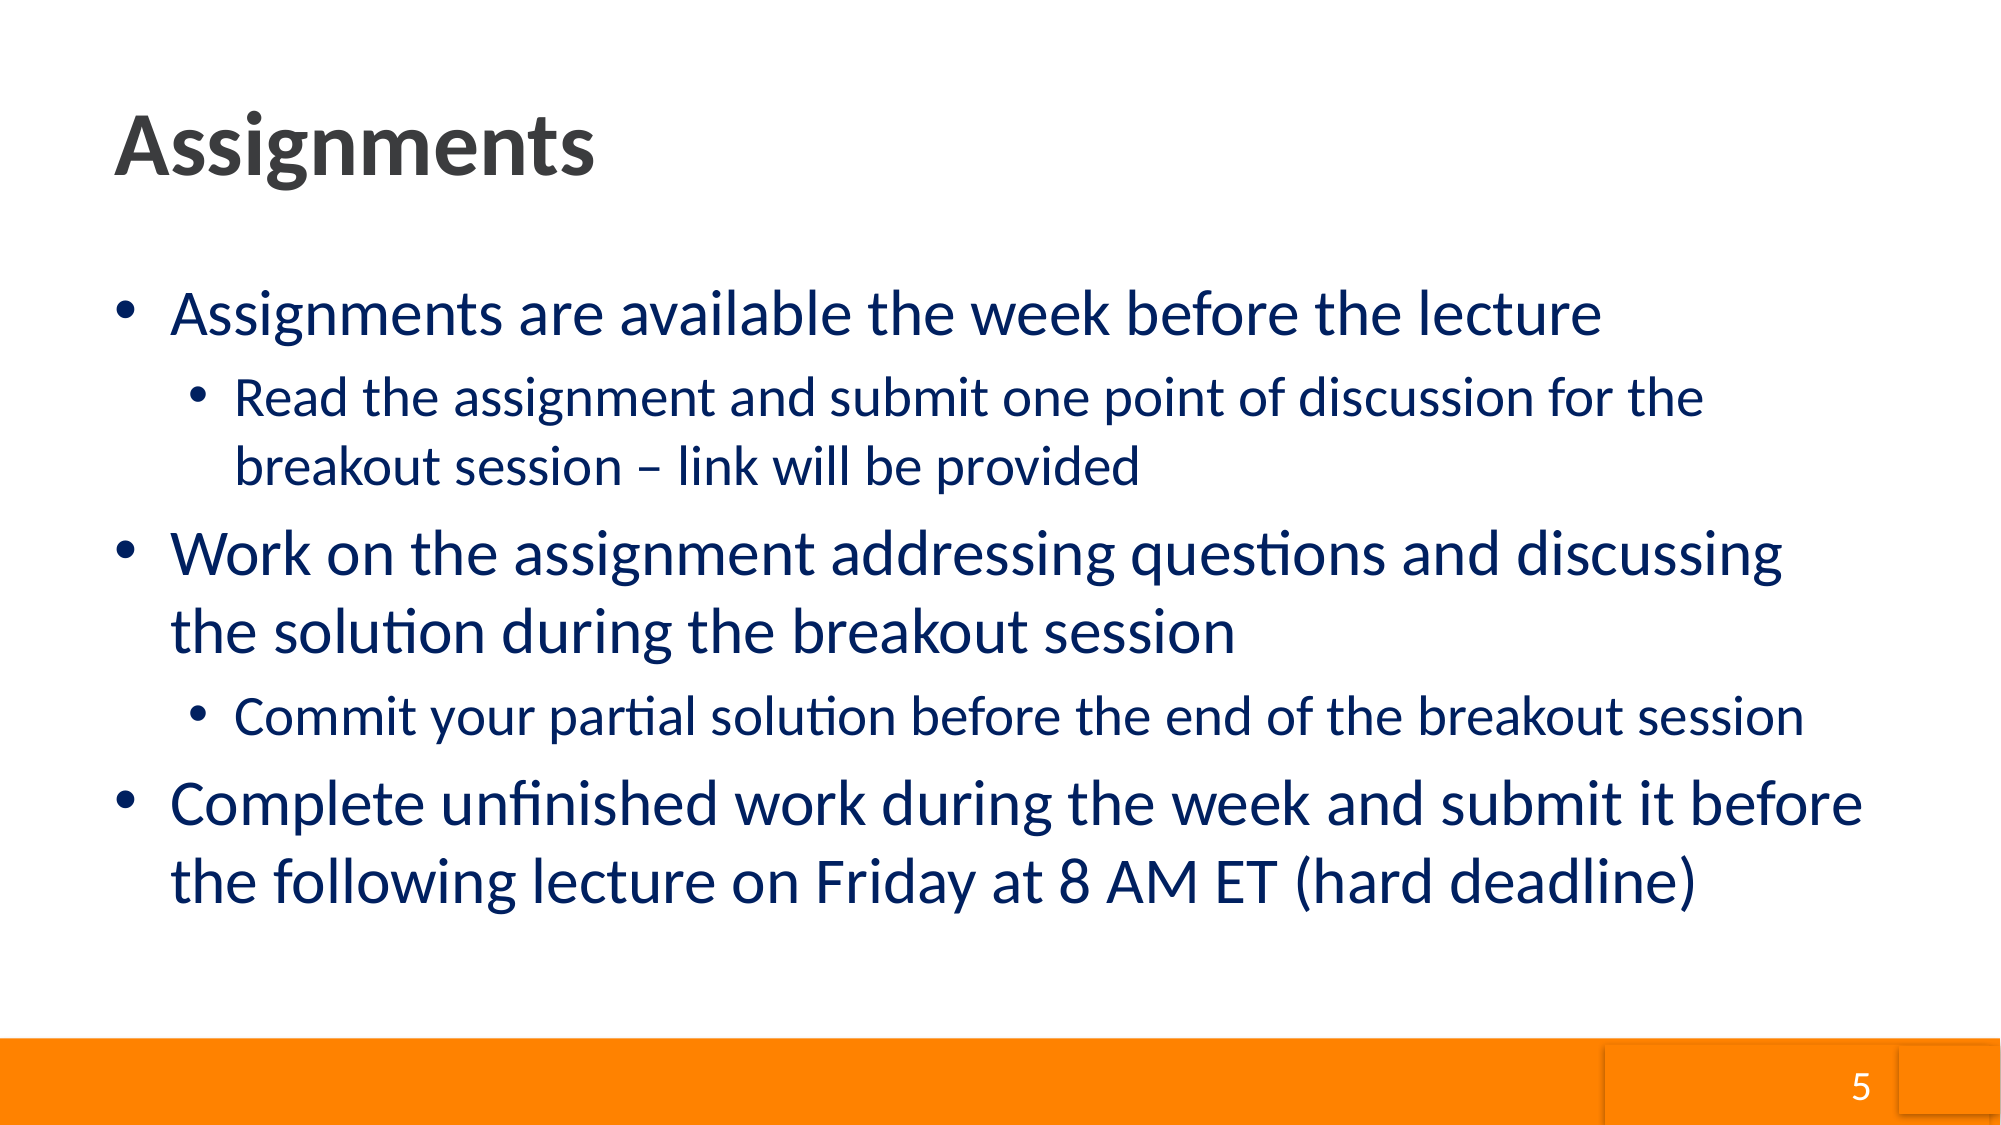

# Assignments
Assignments are available the week before the lecture
Read the assignment and submit one point of discussion for the breakout session – link will be provided
Work on the assignment addressing questions and discussing the solution during the breakout session
Commit your partial solution before the end of the breakout session
Complete unfinished work during the week and submit it before the following lecture on Friday at 8 AM ET (hard deadline)

5